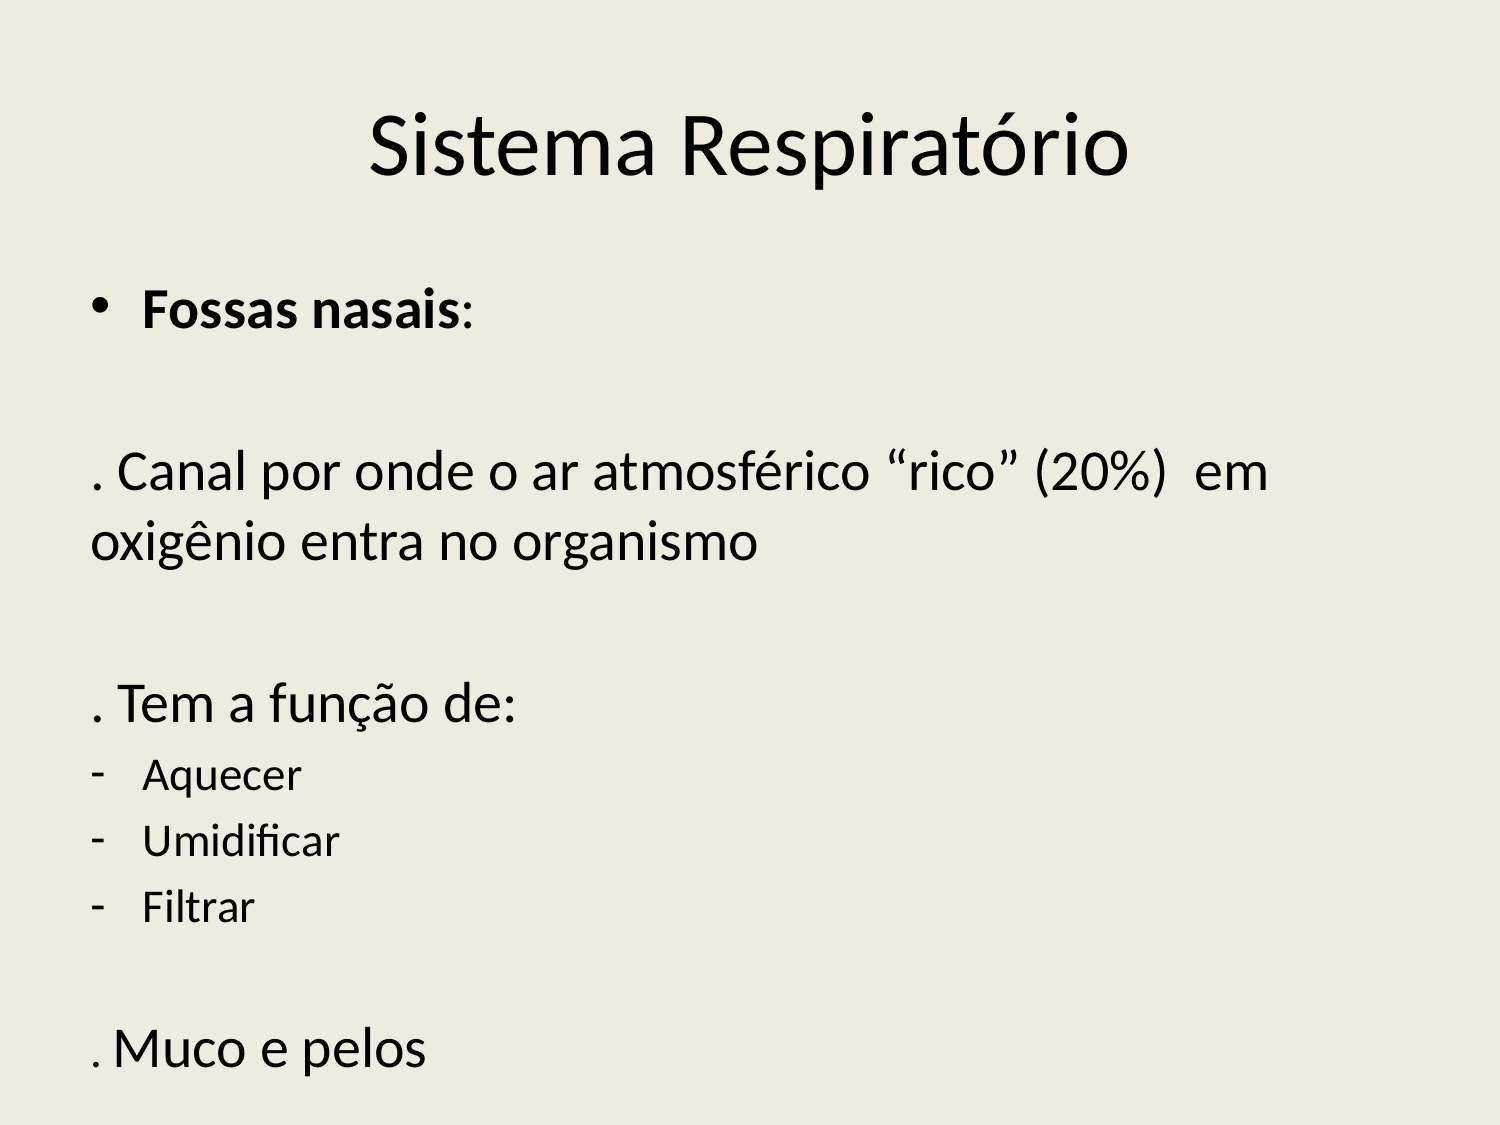

# Sistema Respiratório
Fossas nasais:

. Canal por onde o ar atmosférico “rico” (20%)  em oxigênio entra no organismo

. Tem a função de:
Aquecer
Umidificar
Filtrar

. Muco e pelos